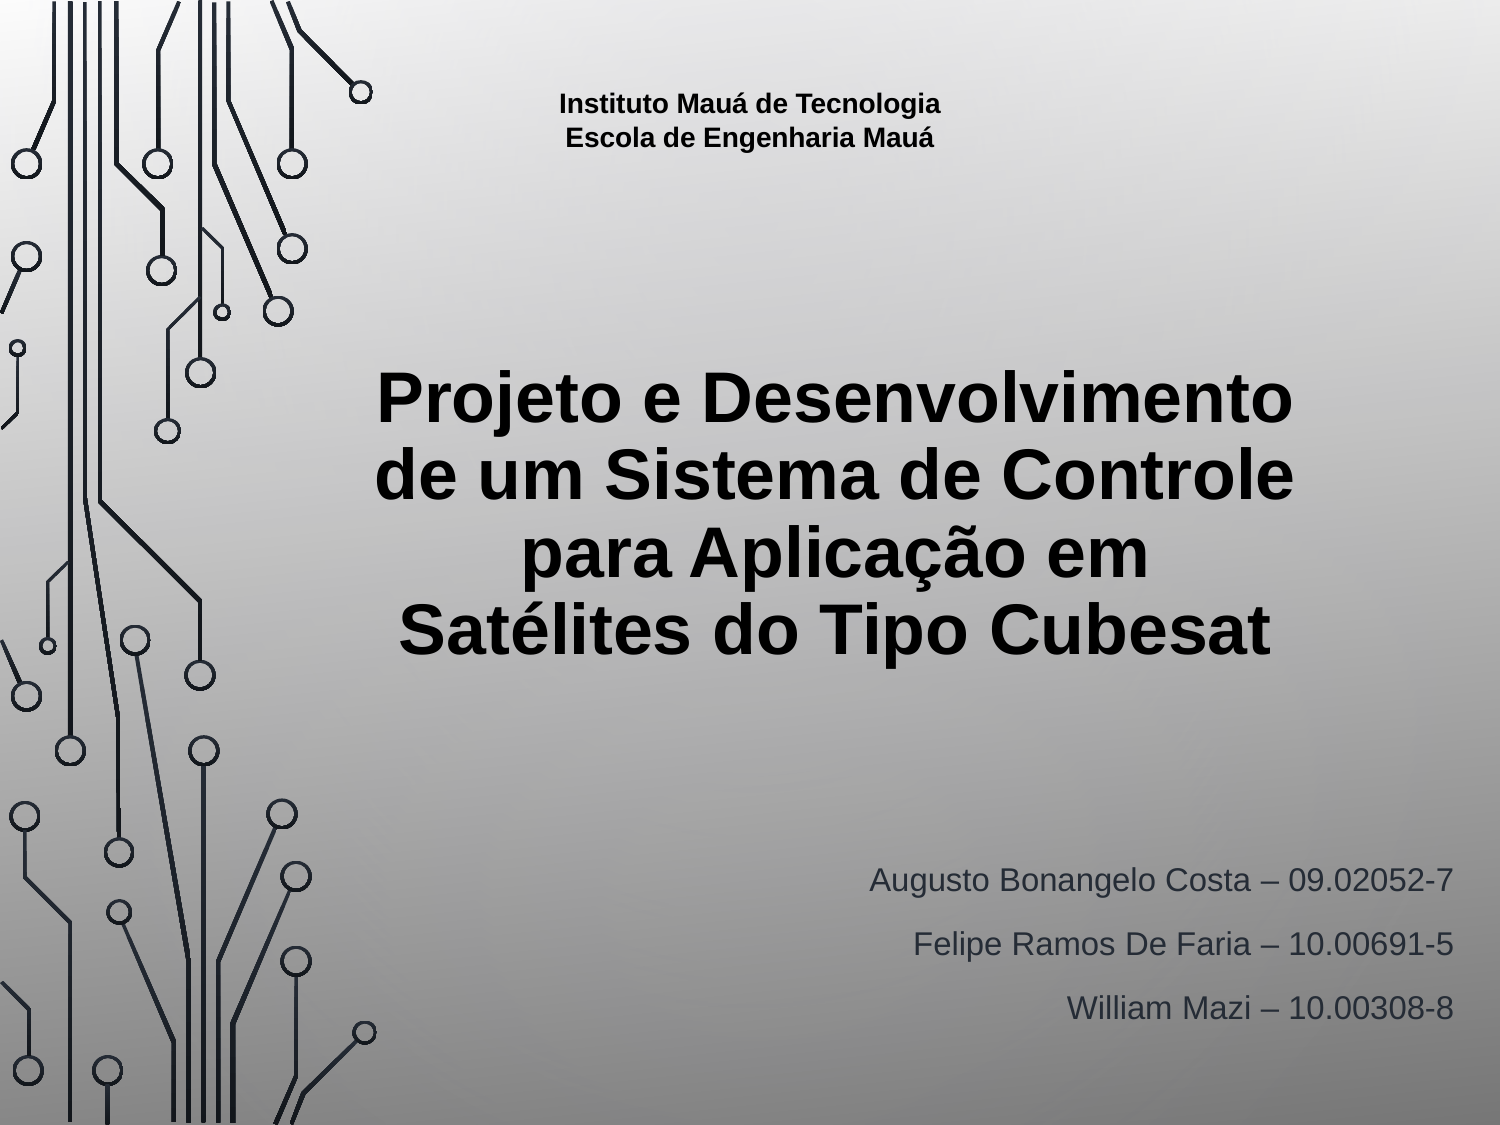

Instituto Mauá de Tecnologia
Escola de Engenharia Mauá
# Projeto e Desenvolvimento de um Sistema de Controle para Aplicação em Satélites do Tipo Cubesat
Augusto Bonangelo Costa – 09.02052-7
Felipe Ramos De Faria – 10.00691-5
William Mazi – 10.00308-8